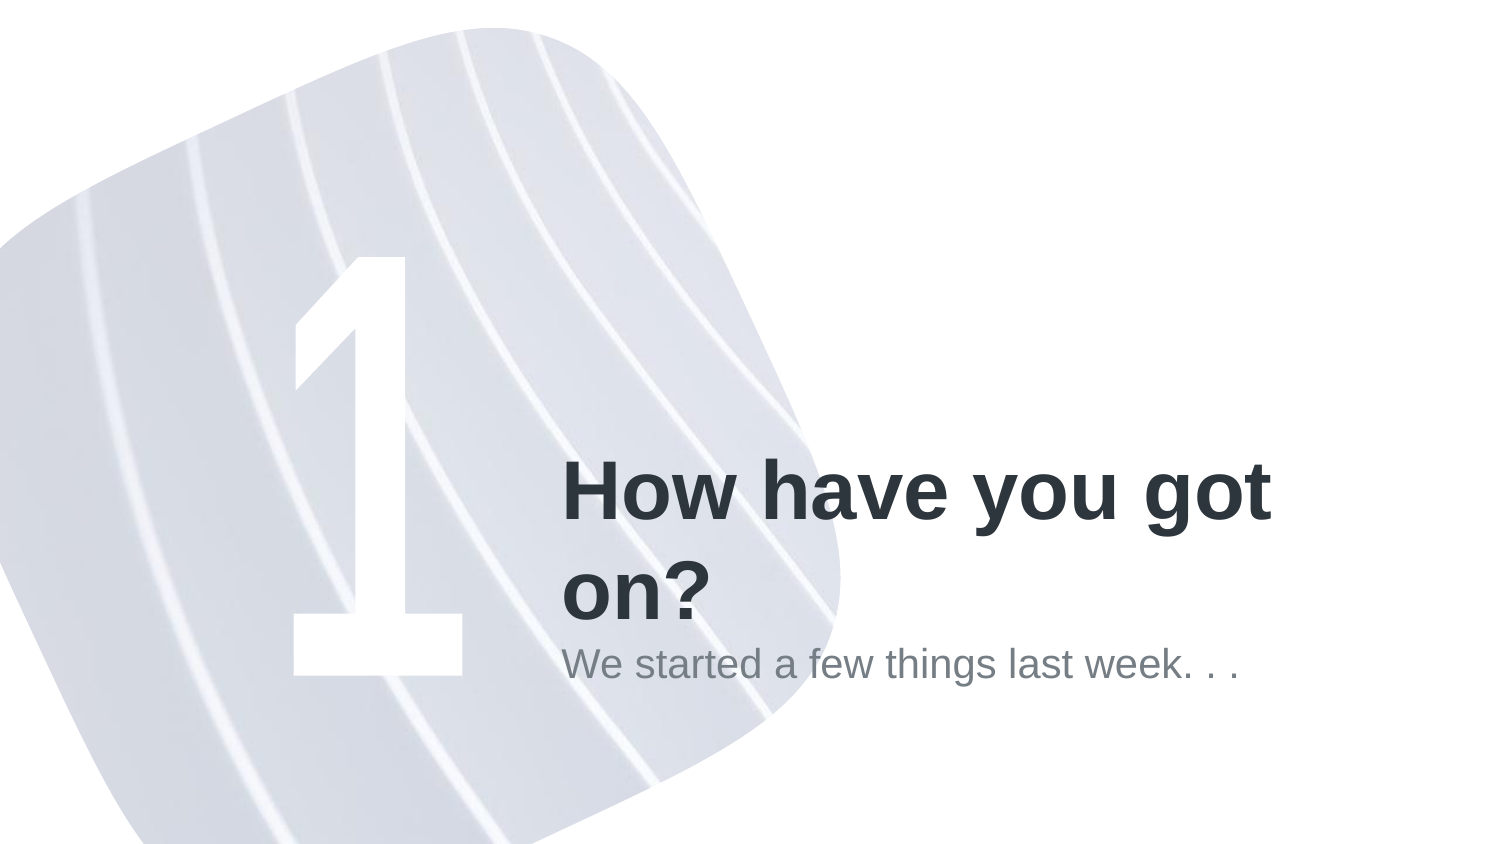

1
# How have you got on?
We started a few things last week. . .